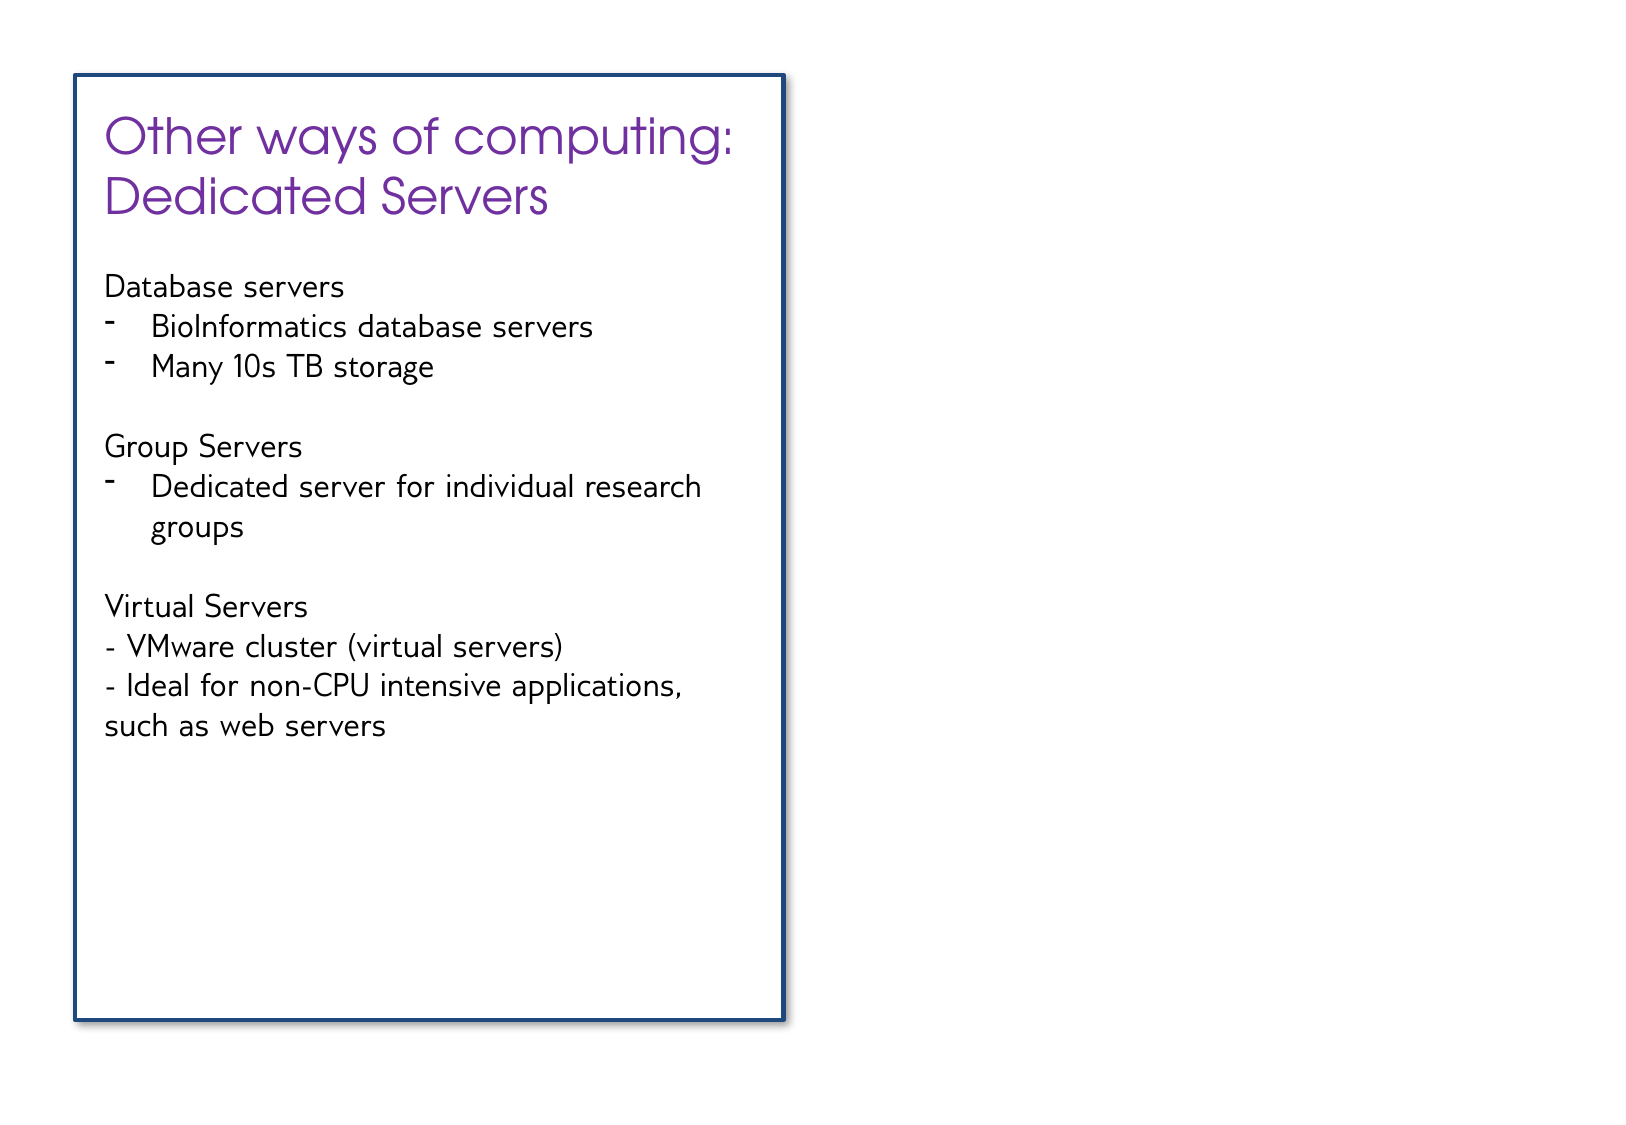

Other ways of computing: Dedicated Servers

Database servers
BioInformatics database servers
Many 10s TB storage

Group Servers
Dedicated server for individual research groups

Virtual Servers
- VMware cluster (virtual servers)
- Ideal for non-CPU intensive applications, such as web servers